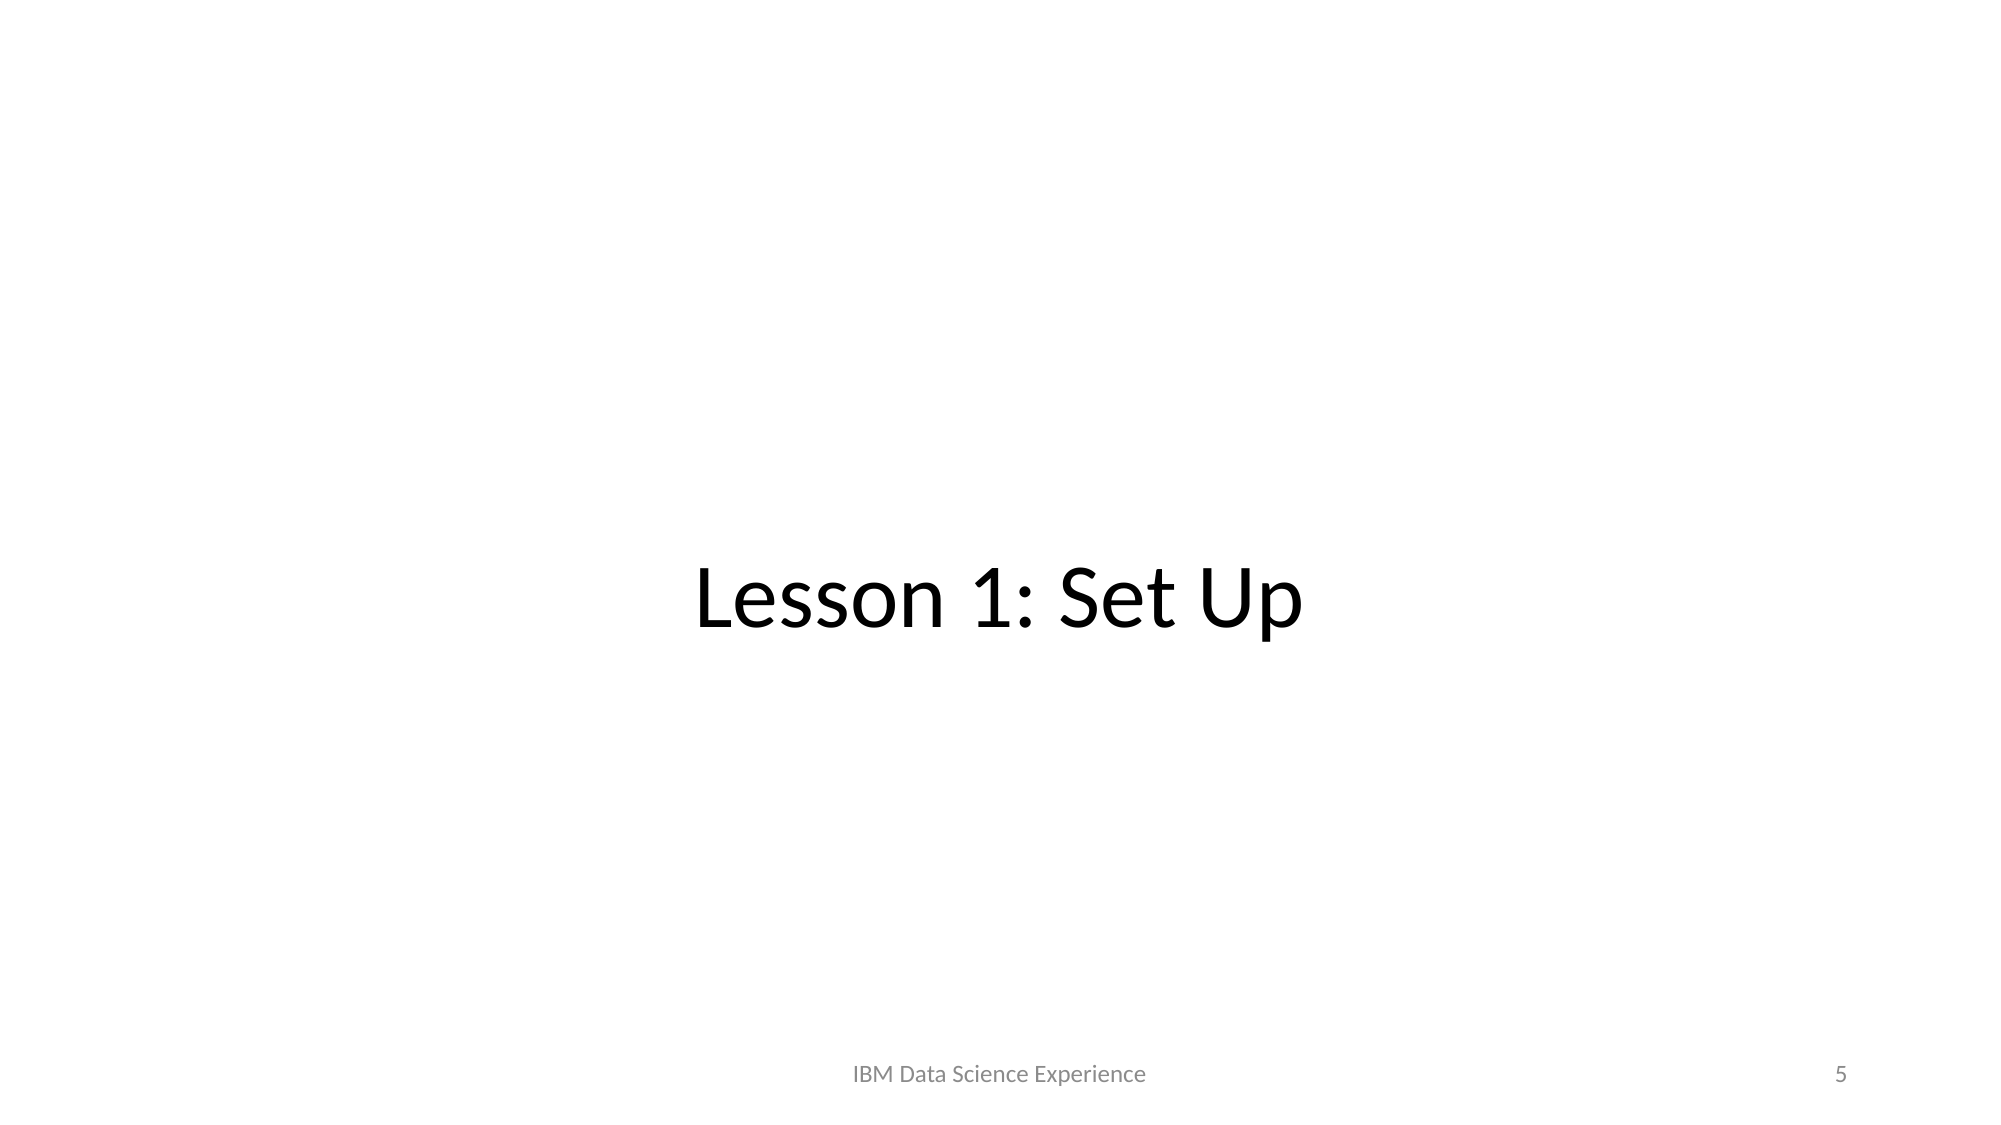

# Lesson 1: Set Up
IBM Data Science Experience
5